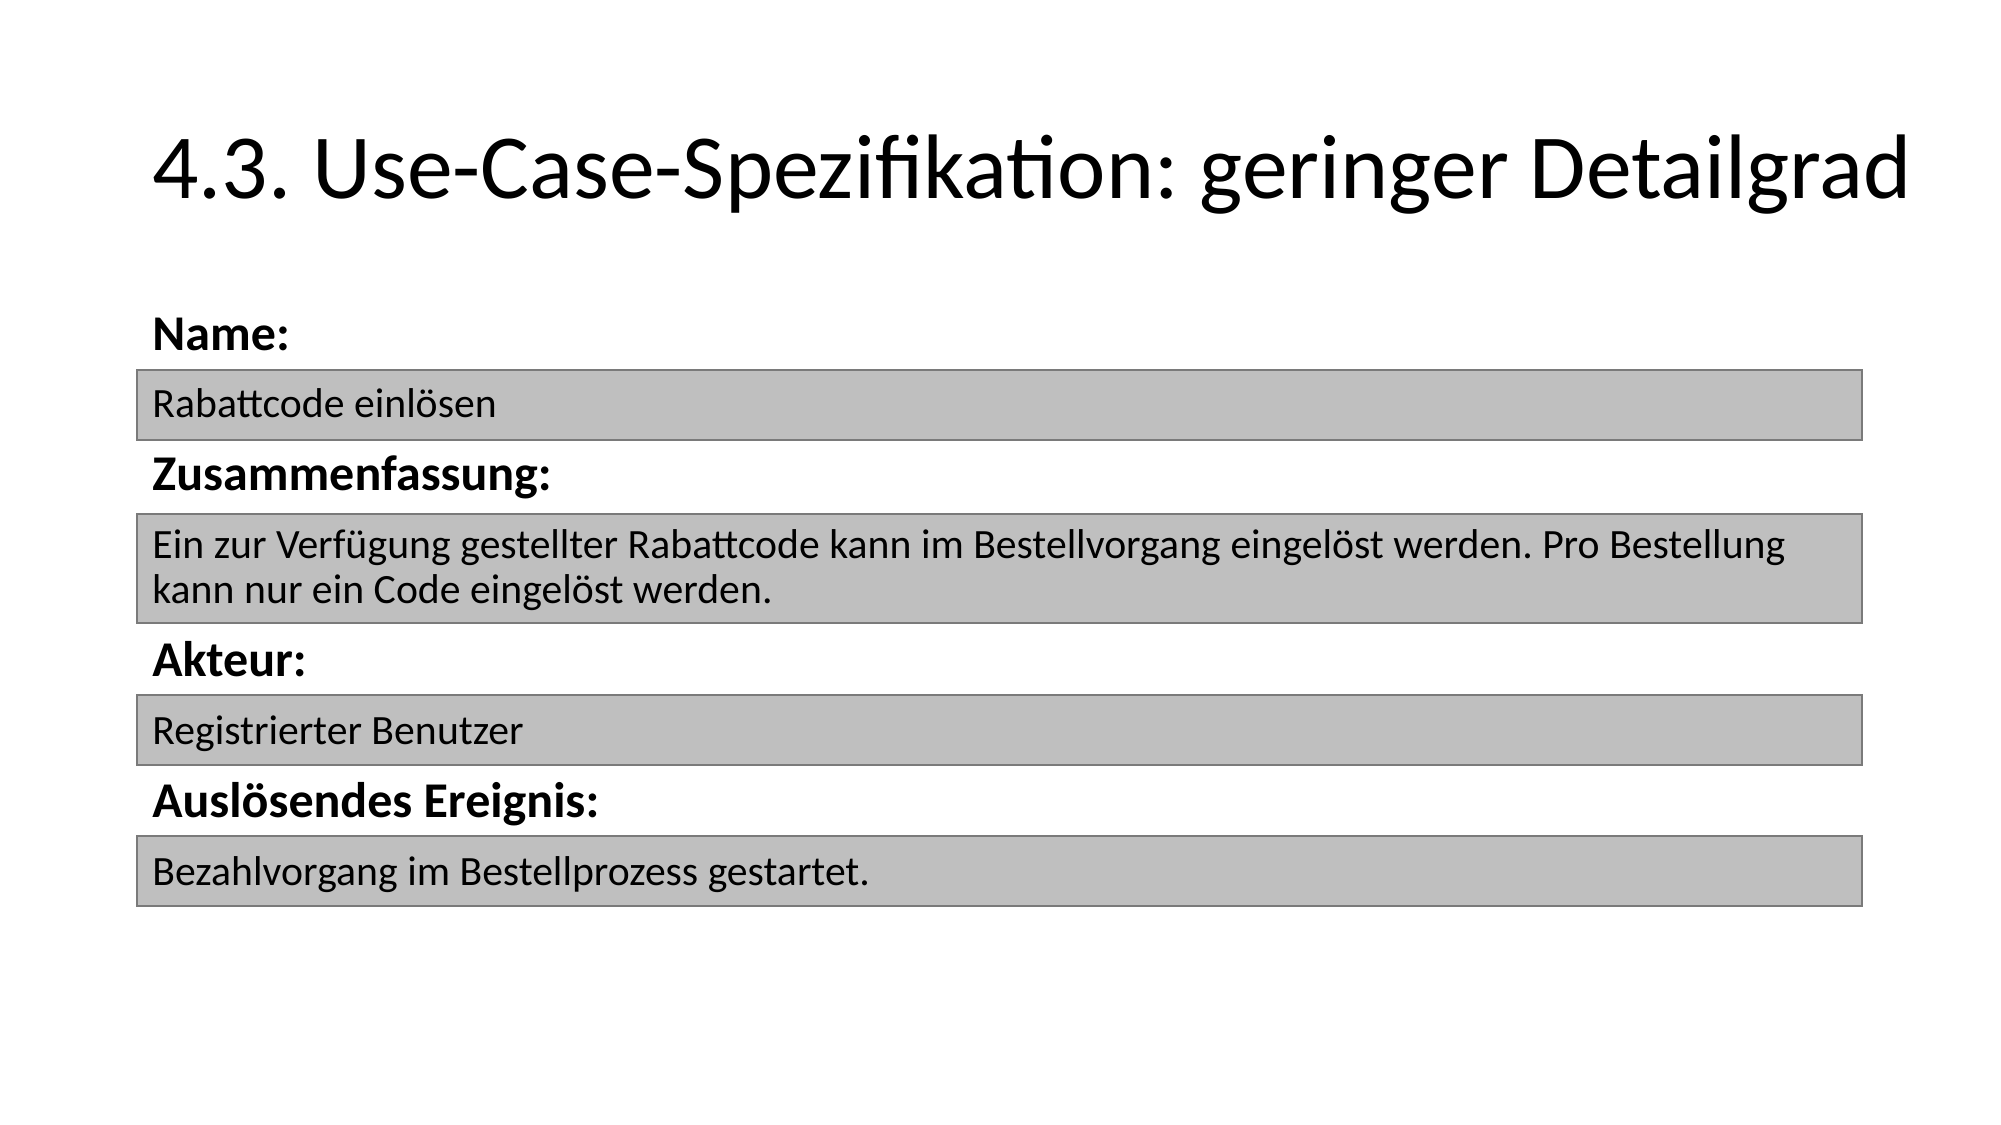

# 4.3. Use-Case-Spezifikation: geringer Detailgrad
Name:
Rabattcode einlösen
Zusammenfassung:
Ein zur Verfügung gestellter Rabattcode kann im Bestellvorgang eingelöst werden. Pro Bestellung kann nur ein Code eingelöst werden.
Akteur:
Registrierter Benutzer
Auslösendes Ereignis:
Bezahlvorgang im Bestellprozess gestartet.